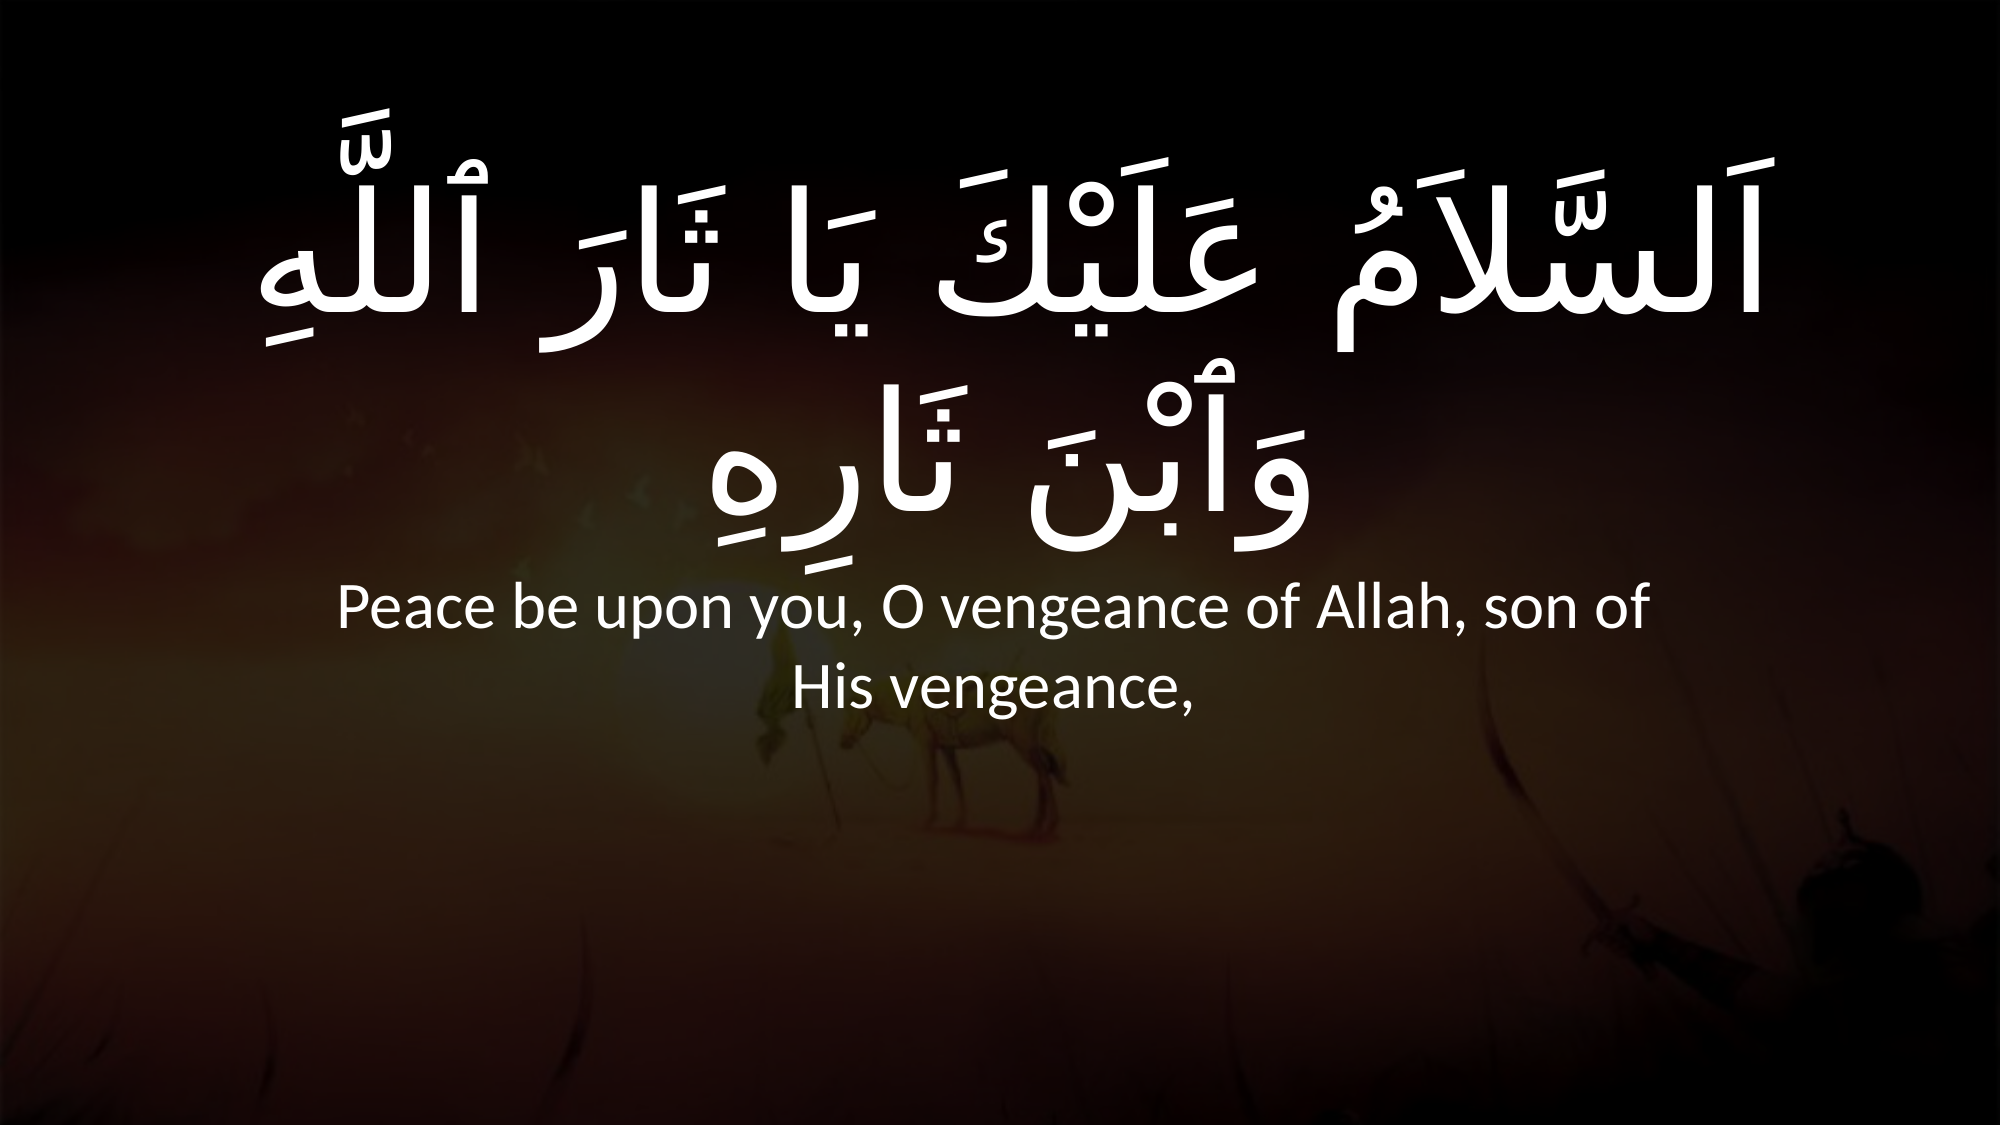

# اَلسَّلاَمُ عَلَيْكَ يَا ثَارَ ٱللَّهِ وَٱبْنَ ثَارِهِ
Peace be upon you, O vengeance of Allah, son of His vengeance,